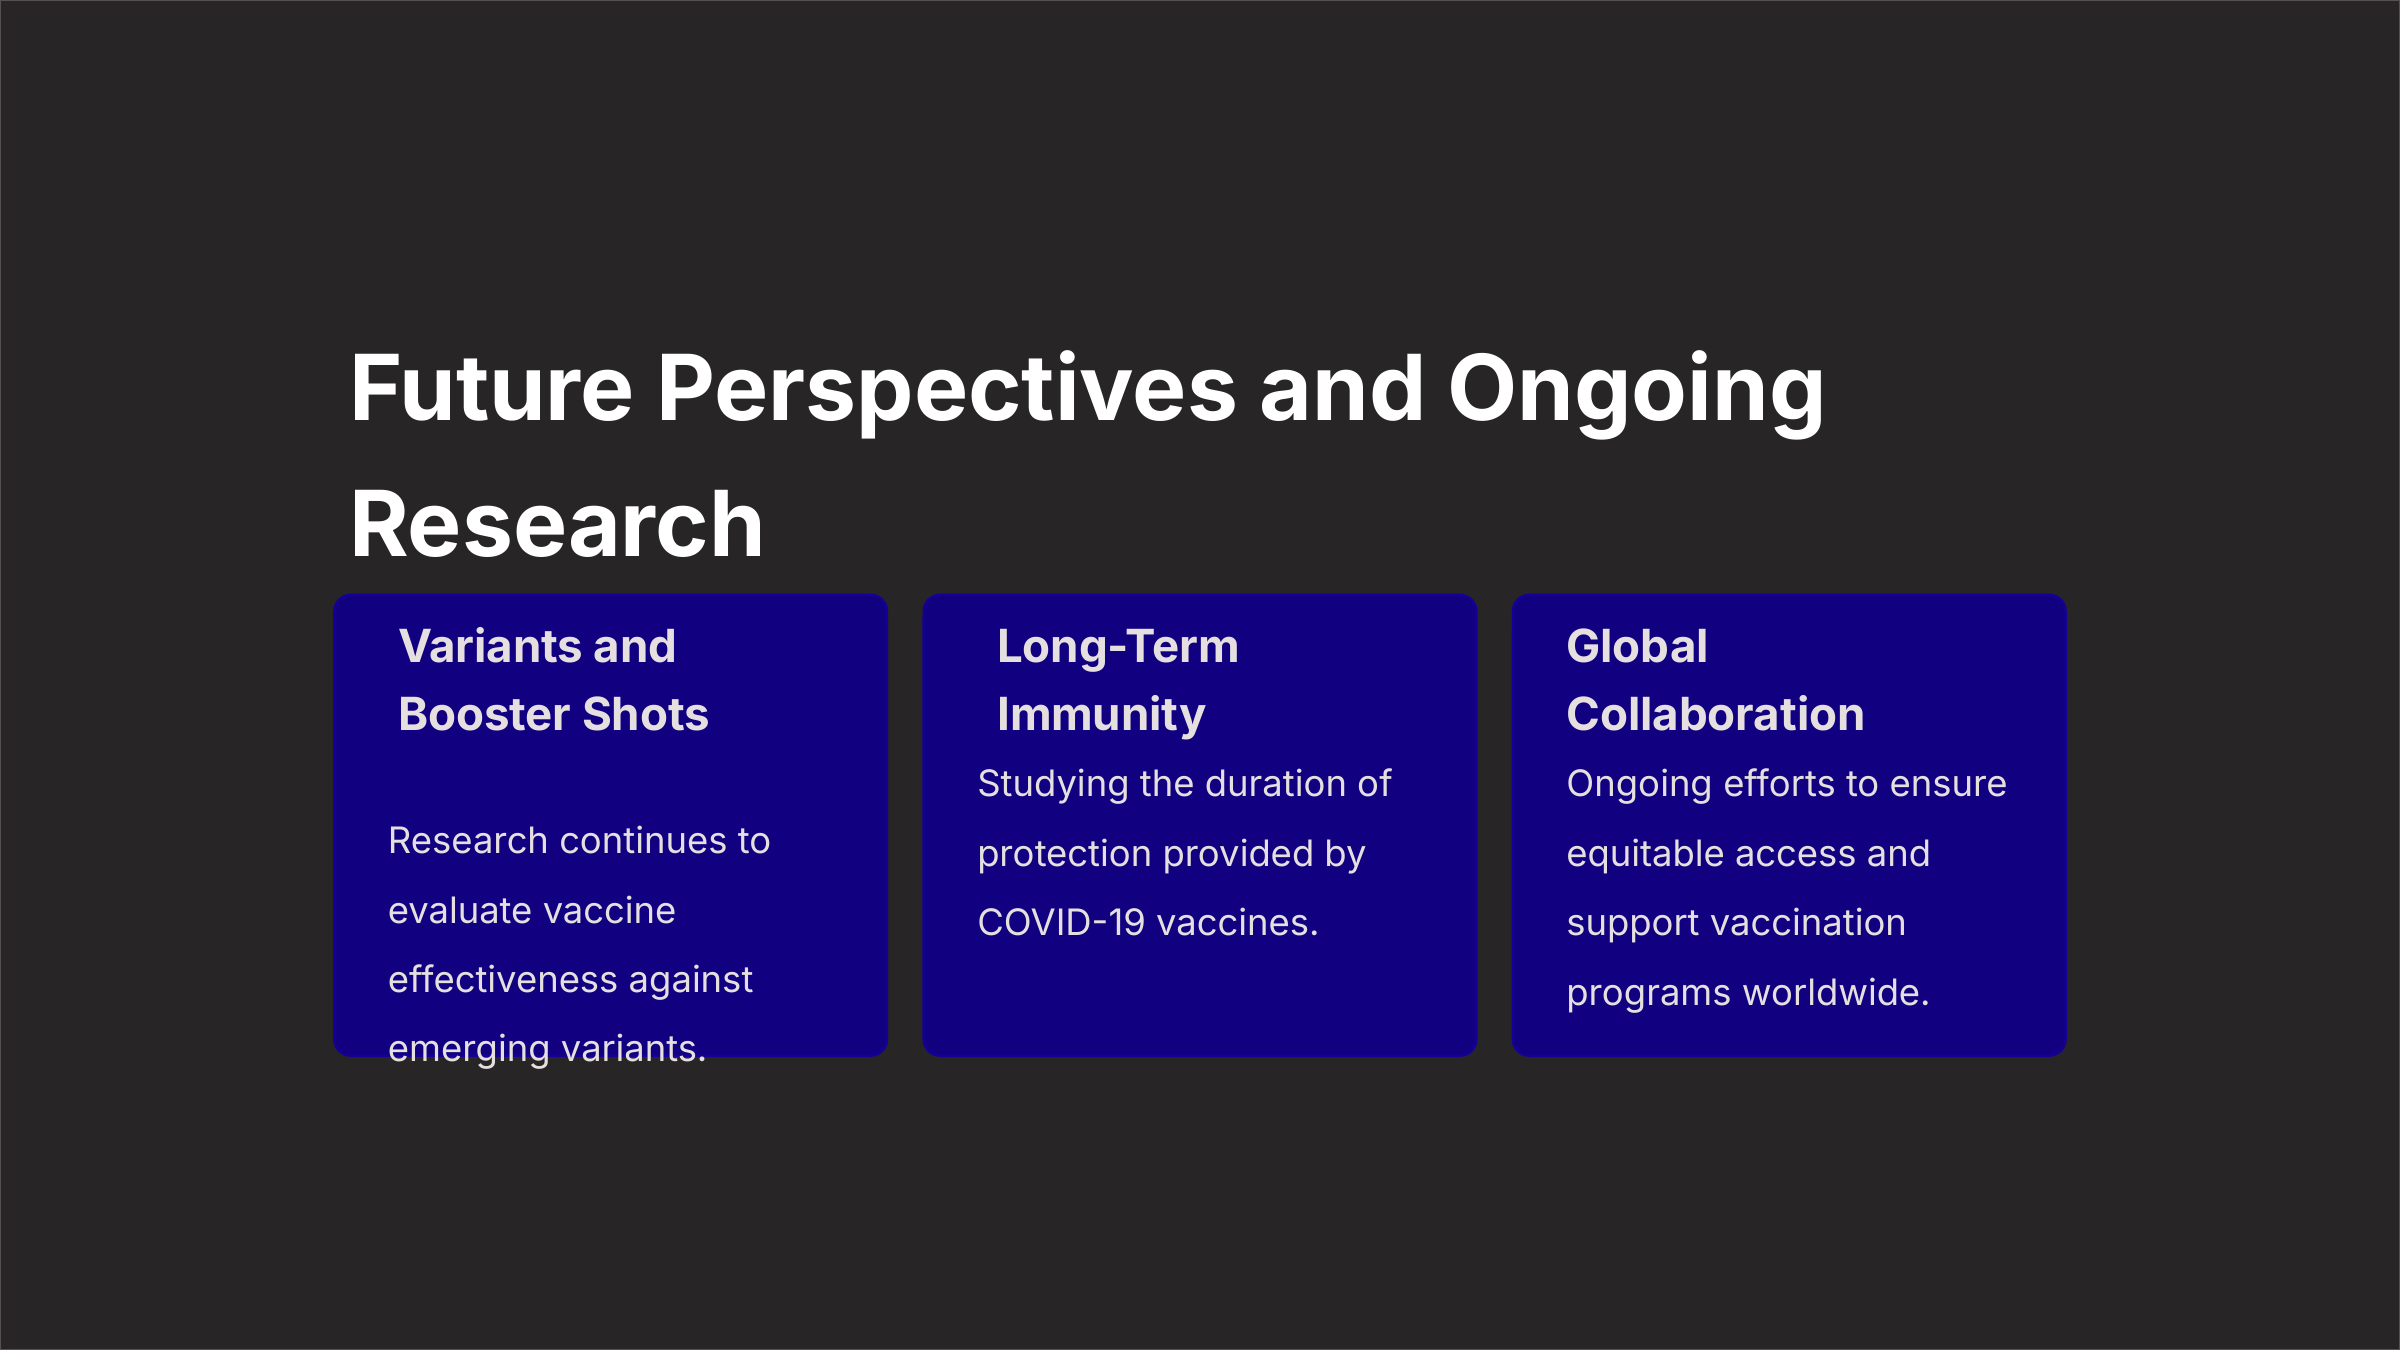

Future Perspectives and Ongoing Research

Variants and Booster Shots
Global Collaboration
Long-Term Immunity
Studying the duration of protection provided by COVID-19 vaccines.
Ongoing efforts to ensure equitable access and support vaccination programs worldwide.
Research continues to evaluate vaccine effectiveness against emerging variants.